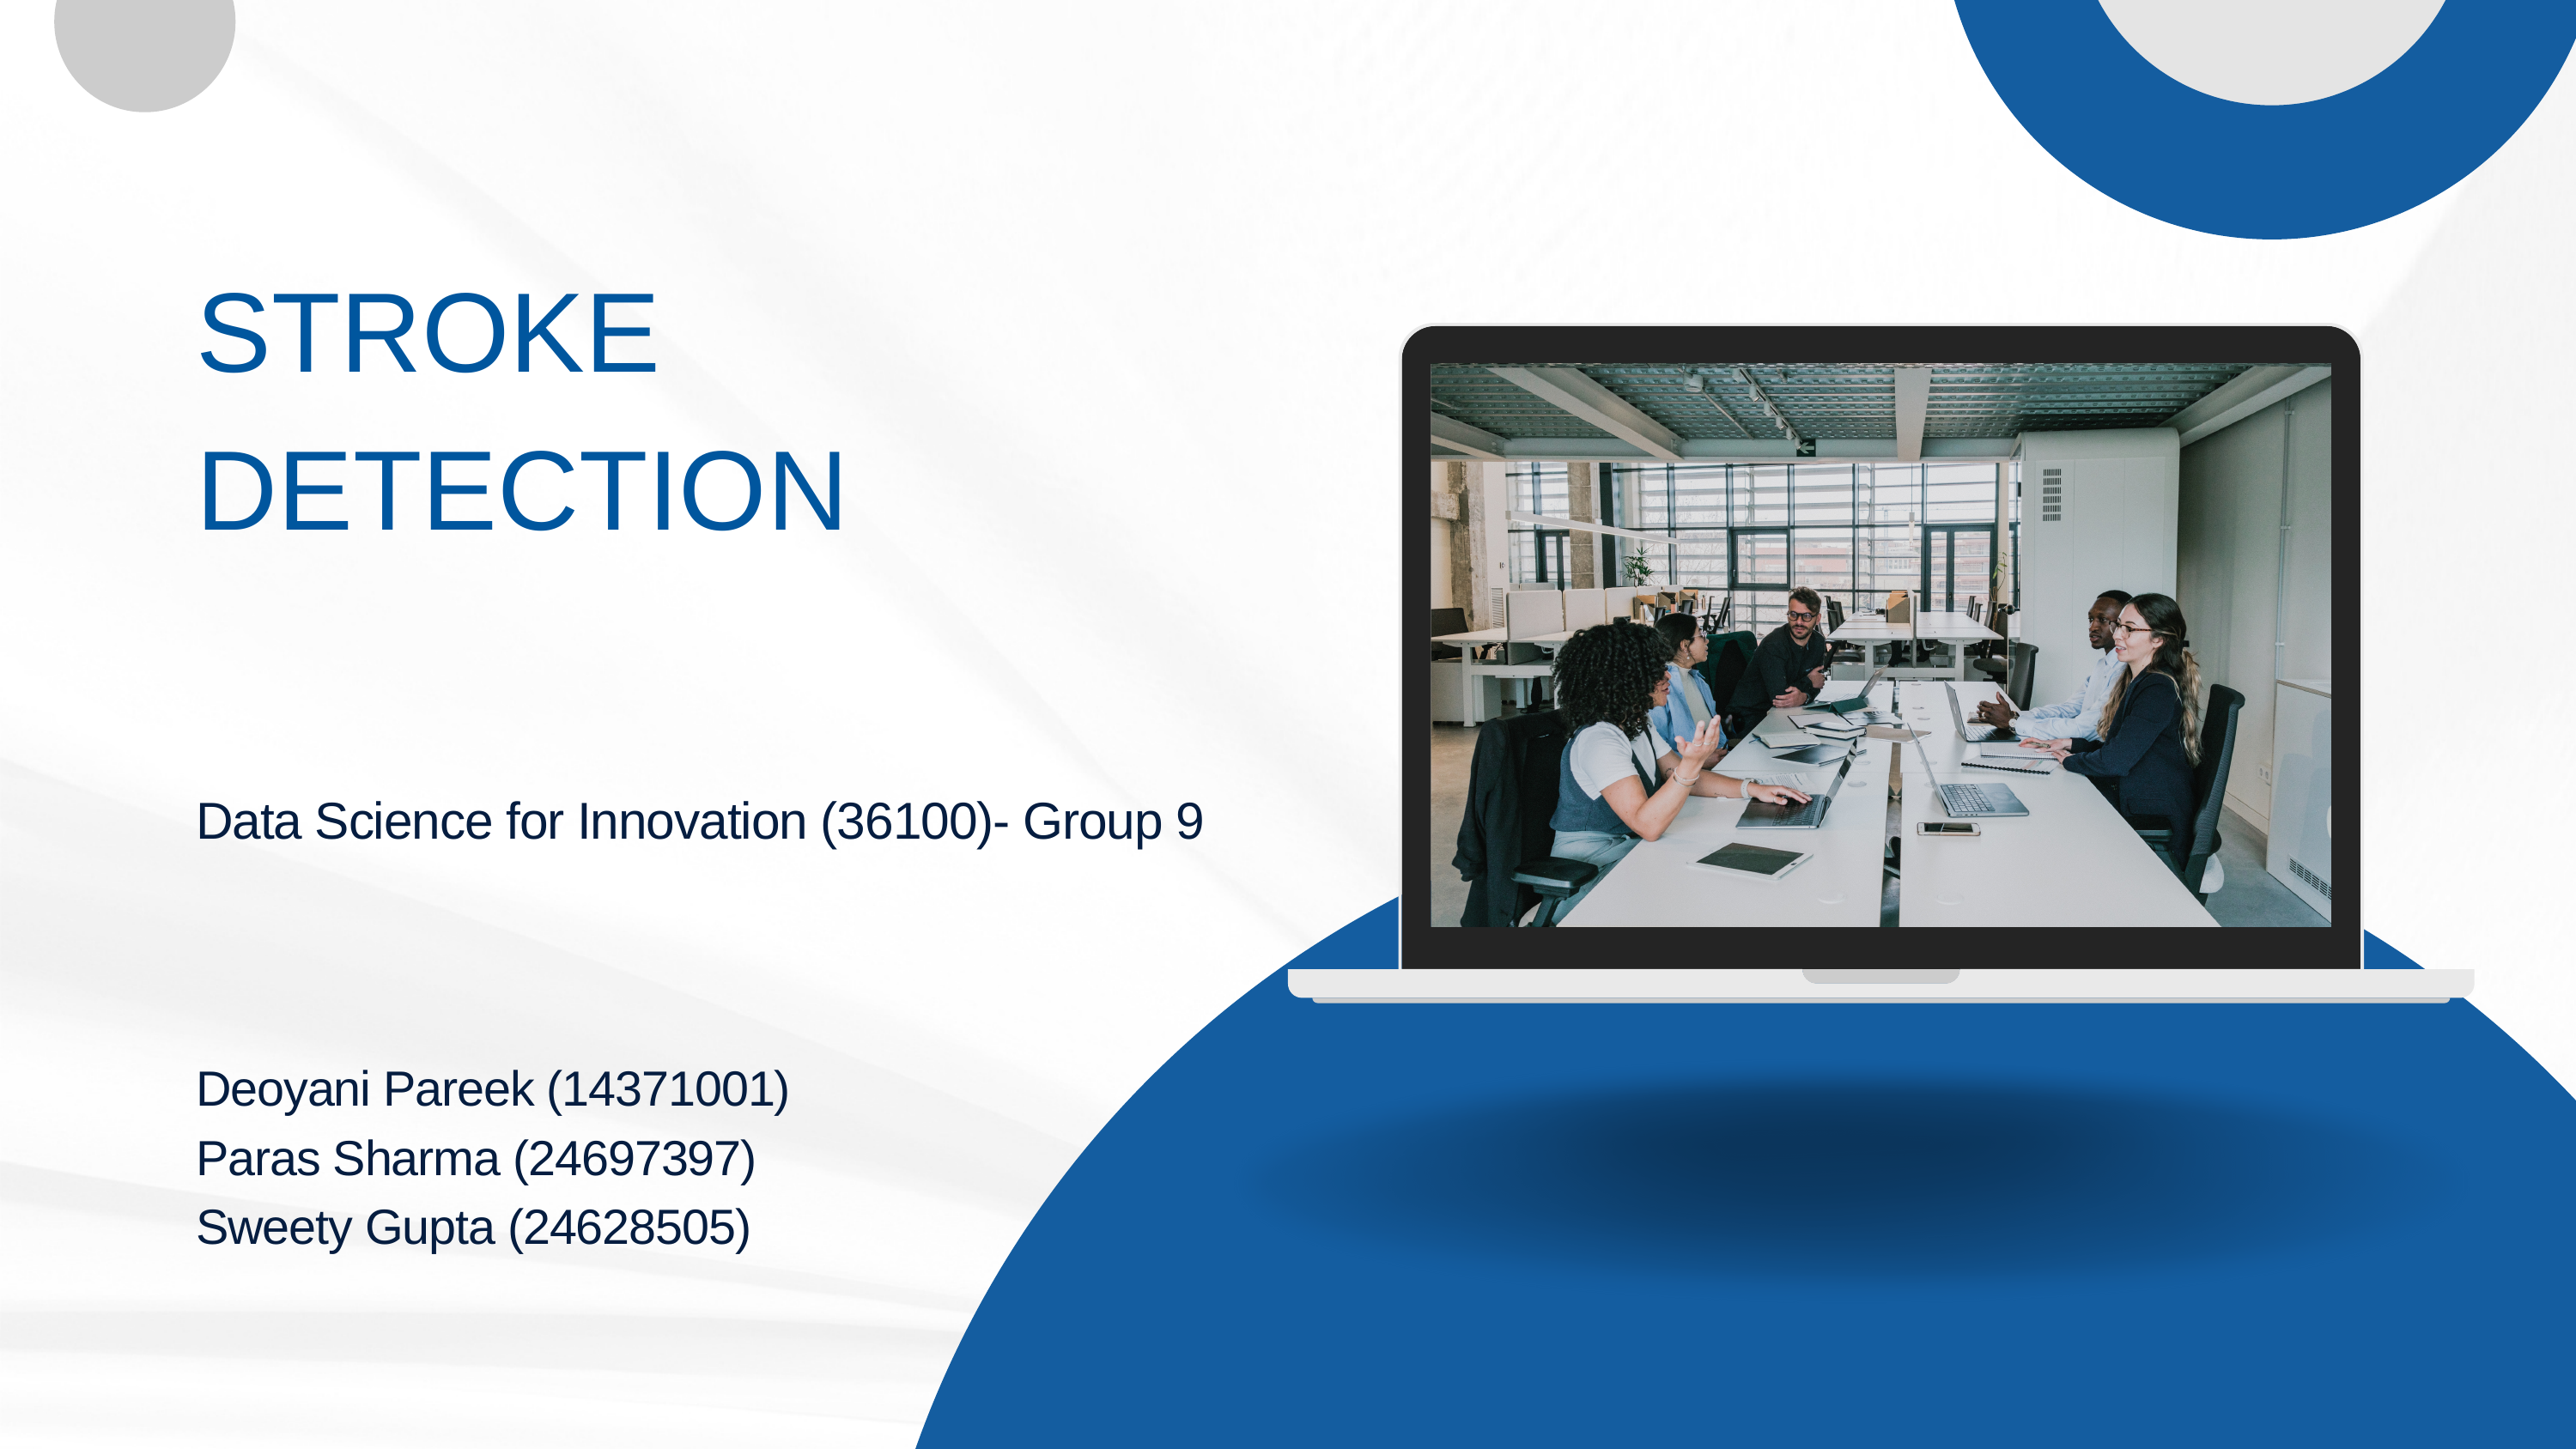

STROKE DETECTION

Data Science for Innovation (36100)- Group 9

Deoyani Pareek (14371001)
Paras Sharma (24697397)
Sweety Gupta (24628505)